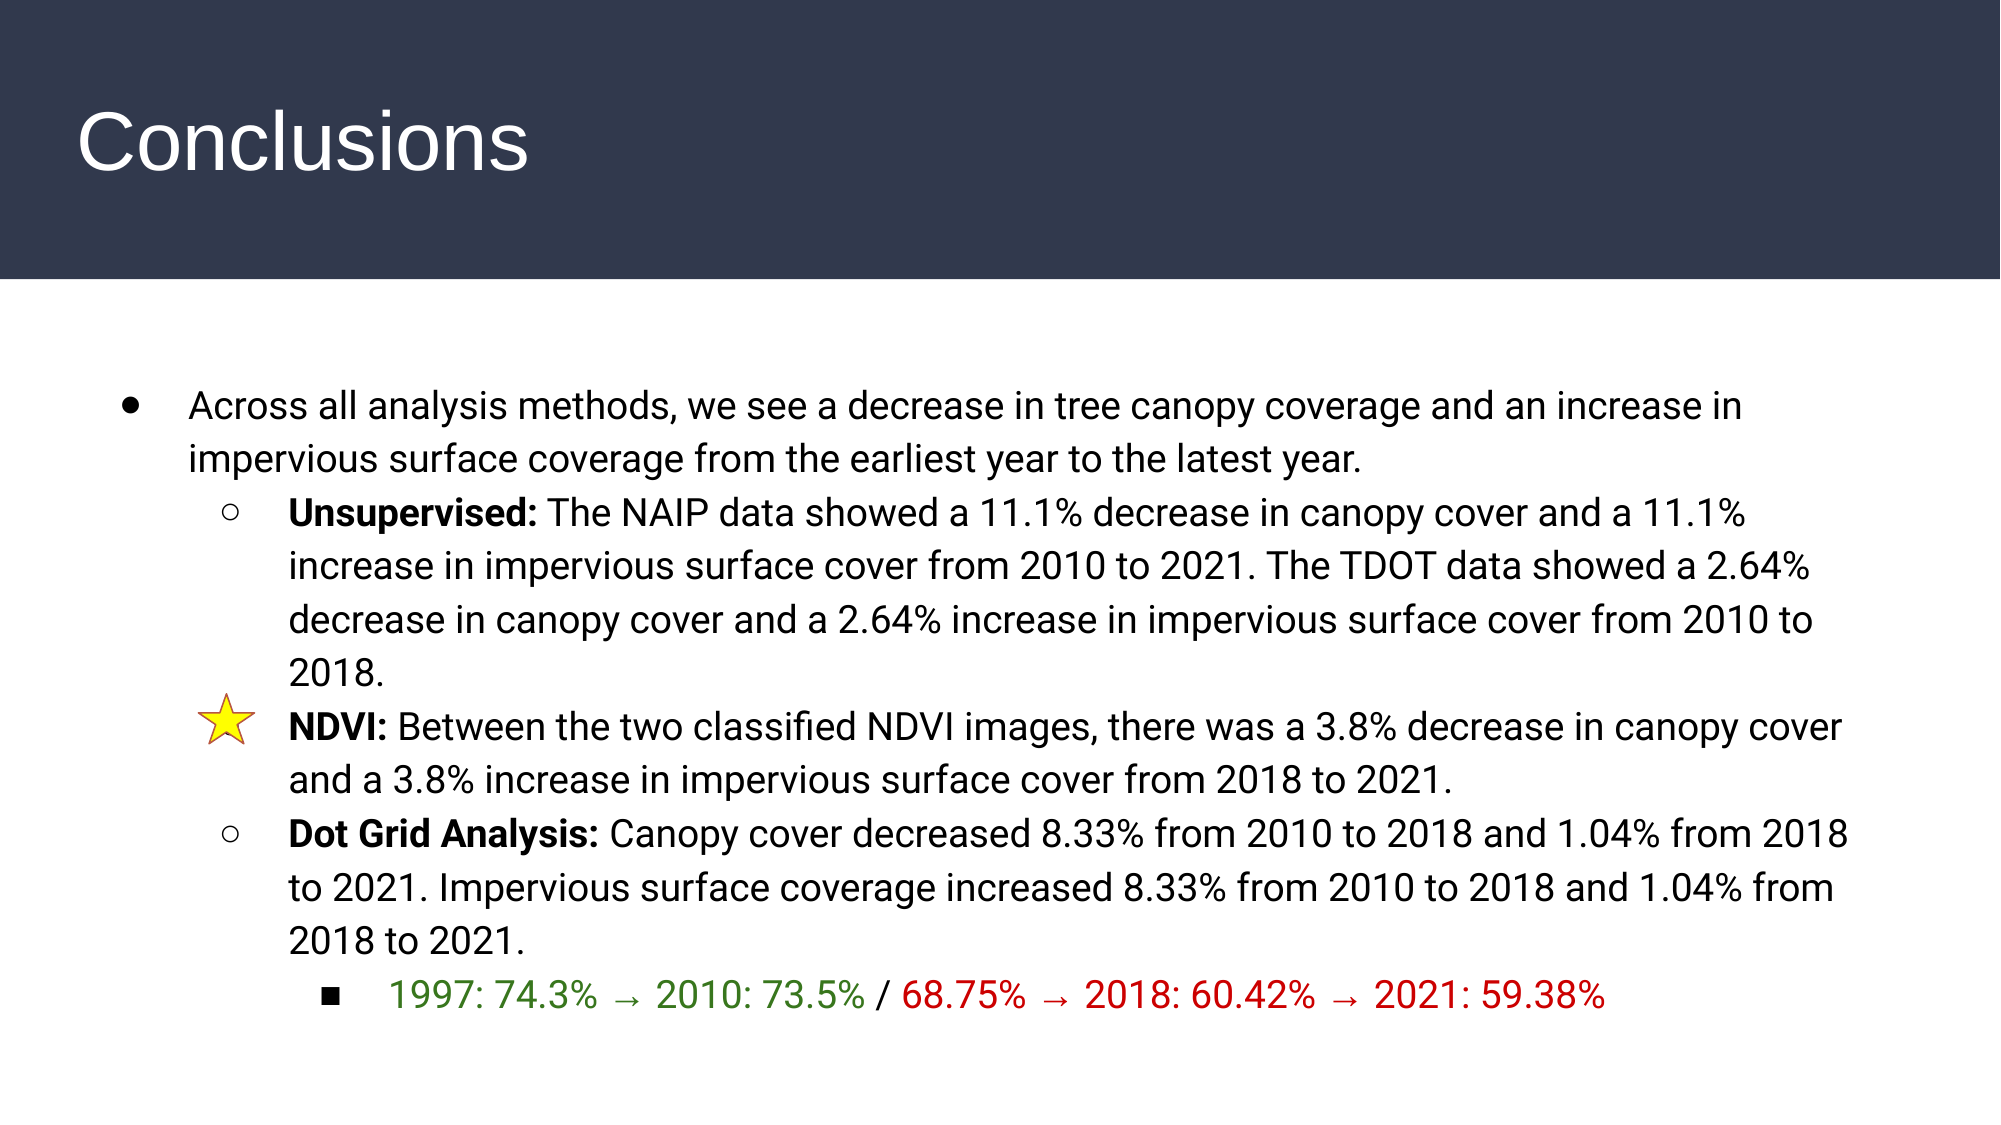

# Conclusions

Across all analysis methods, we see a decrease in tree canopy coverage and an increase in impervious surface coverage from the earliest year to the latest year.
Unsupervised: The NAIP data showed a 11.1% decrease in canopy cover and a 11.1% increase in impervious surface cover from 2010 to 2021. The TDOT data showed a 2.64% decrease in canopy cover and a 2.64% increase in impervious surface cover from 2010 to 2018.
NDVI: Between the two classified NDVI images, there was a 3.8% decrease in canopy cover and a 3.8% increase in impervious surface cover from 2018 to 2021.
Dot Grid Analysis: Canopy cover decreased 8.33% from 2010 to 2018 and 1.04% from 2018 to 2021. Impervious surface coverage increased 8.33% from 2010 to 2018 and 1.04% from 2018 to 2021.
1997: 74.3% → 2010: 73.5% / 68.75% → 2018: 60.42% → 2021: 59.38%